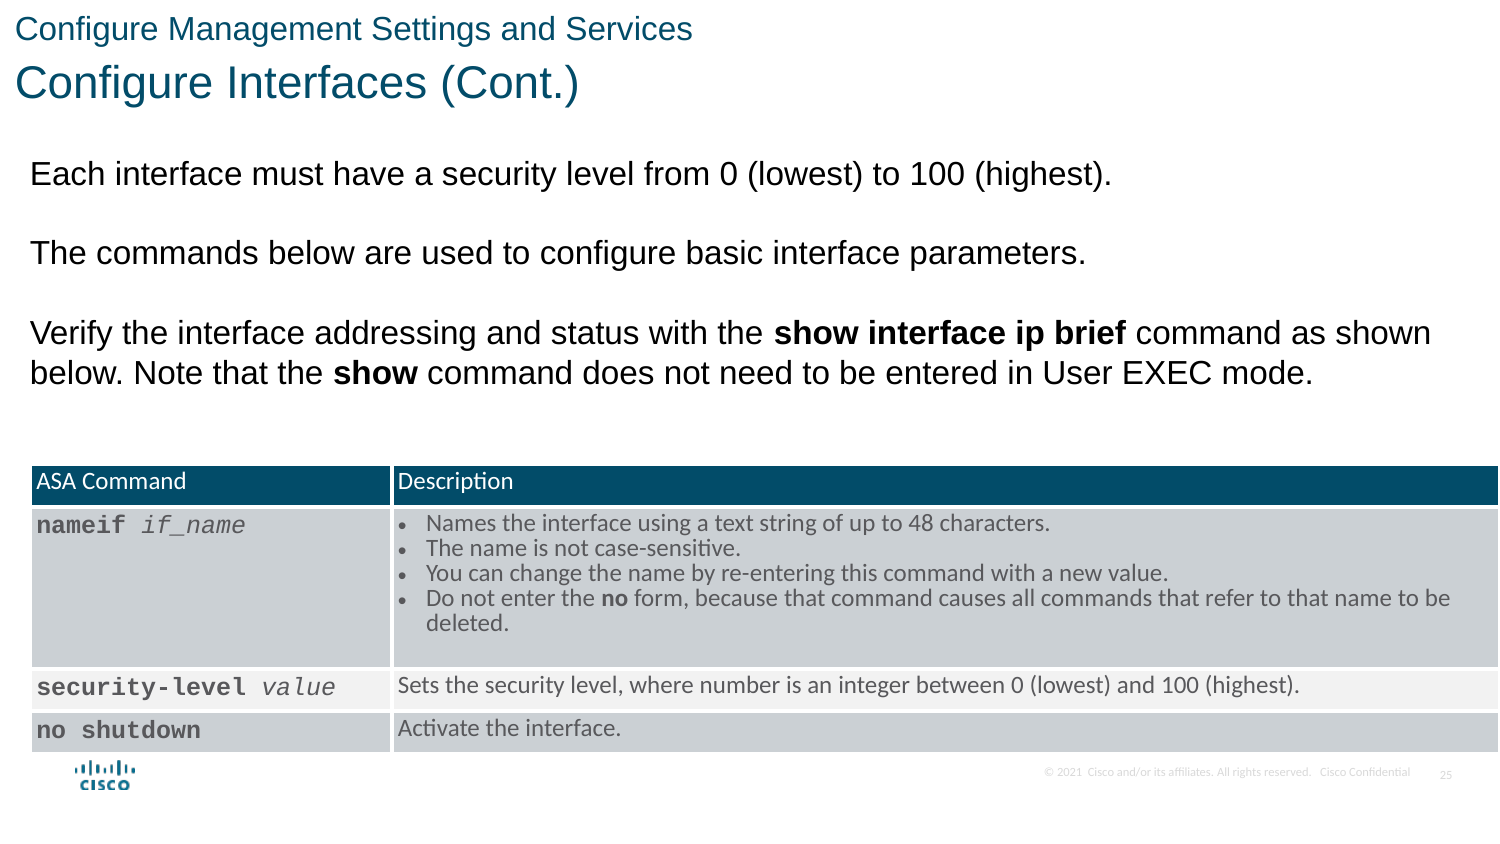

Configure Management Settings and Services
Configure Interfaces (Cont.)
Each interface must have a security level from 0 (lowest) to 100 (highest).

The commands below are used to configure basic interface parameters.

Verify the interface addressing and status with the show interface ip brief command as shown below. Note that the show command does not need to be entered in User EXEC mode.
| ASA Command | Description |
| --- | --- |
| nameif if\_name | Names the interface using a text string of up to 48 characters. The name is not case-sensitive. You can change the name by re-entering this command with a new value. Do not enter the no form, because that command causes all commands that refer to that name to be deleted. |
| security-level value | Sets the security level, where number is an integer between 0 (lowest) and 100 (highest). |
| no shutdown | Activate the interface. |
25